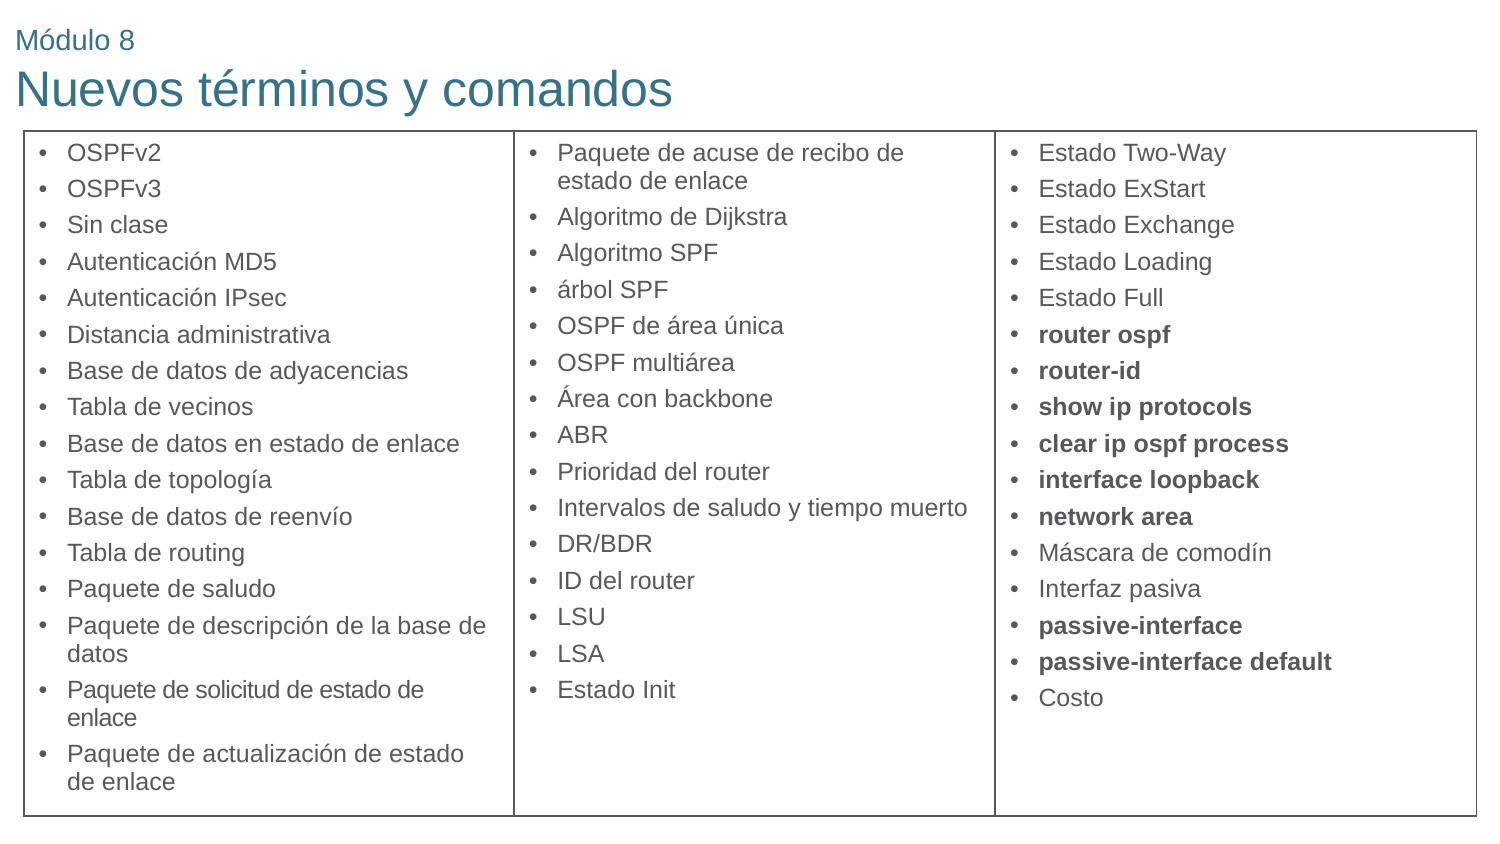

# Módulo 8 Nuevos términos y comandos
| OSPFv2 OSPFv3 Sin clase Autenticación MD5 Autenticación IPsec Distancia administrativa Base de datos de adyacencias Tabla de vecinos Base de datos en estado de enlace Tabla de topología Base de datos de reenvío Tabla de routing Paquete de saludo Paquete de descripción de la base de datos Paquete de solicitud de estado de enlace Paquete de actualización de estado de enlace | Paquete de acuse de recibo de estado de enlace Algoritmo de Dijkstra Algoritmo SPF árbol SPF OSPF de área única OSPF multiárea Área con backbone ABR Prioridad del router Intervalos de saludo y tiempo muerto DR/BDR ID del router LSU LSA Estado Init | Estado Two-Way Estado ExStart Estado Exchange Estado Loading Estado Full router ospf router-id show ip protocols clear ip ospf process interface loopback network area Máscara de comodín Interfaz pasiva passive-interface passive-interface default Costo |
| --- | --- | --- |